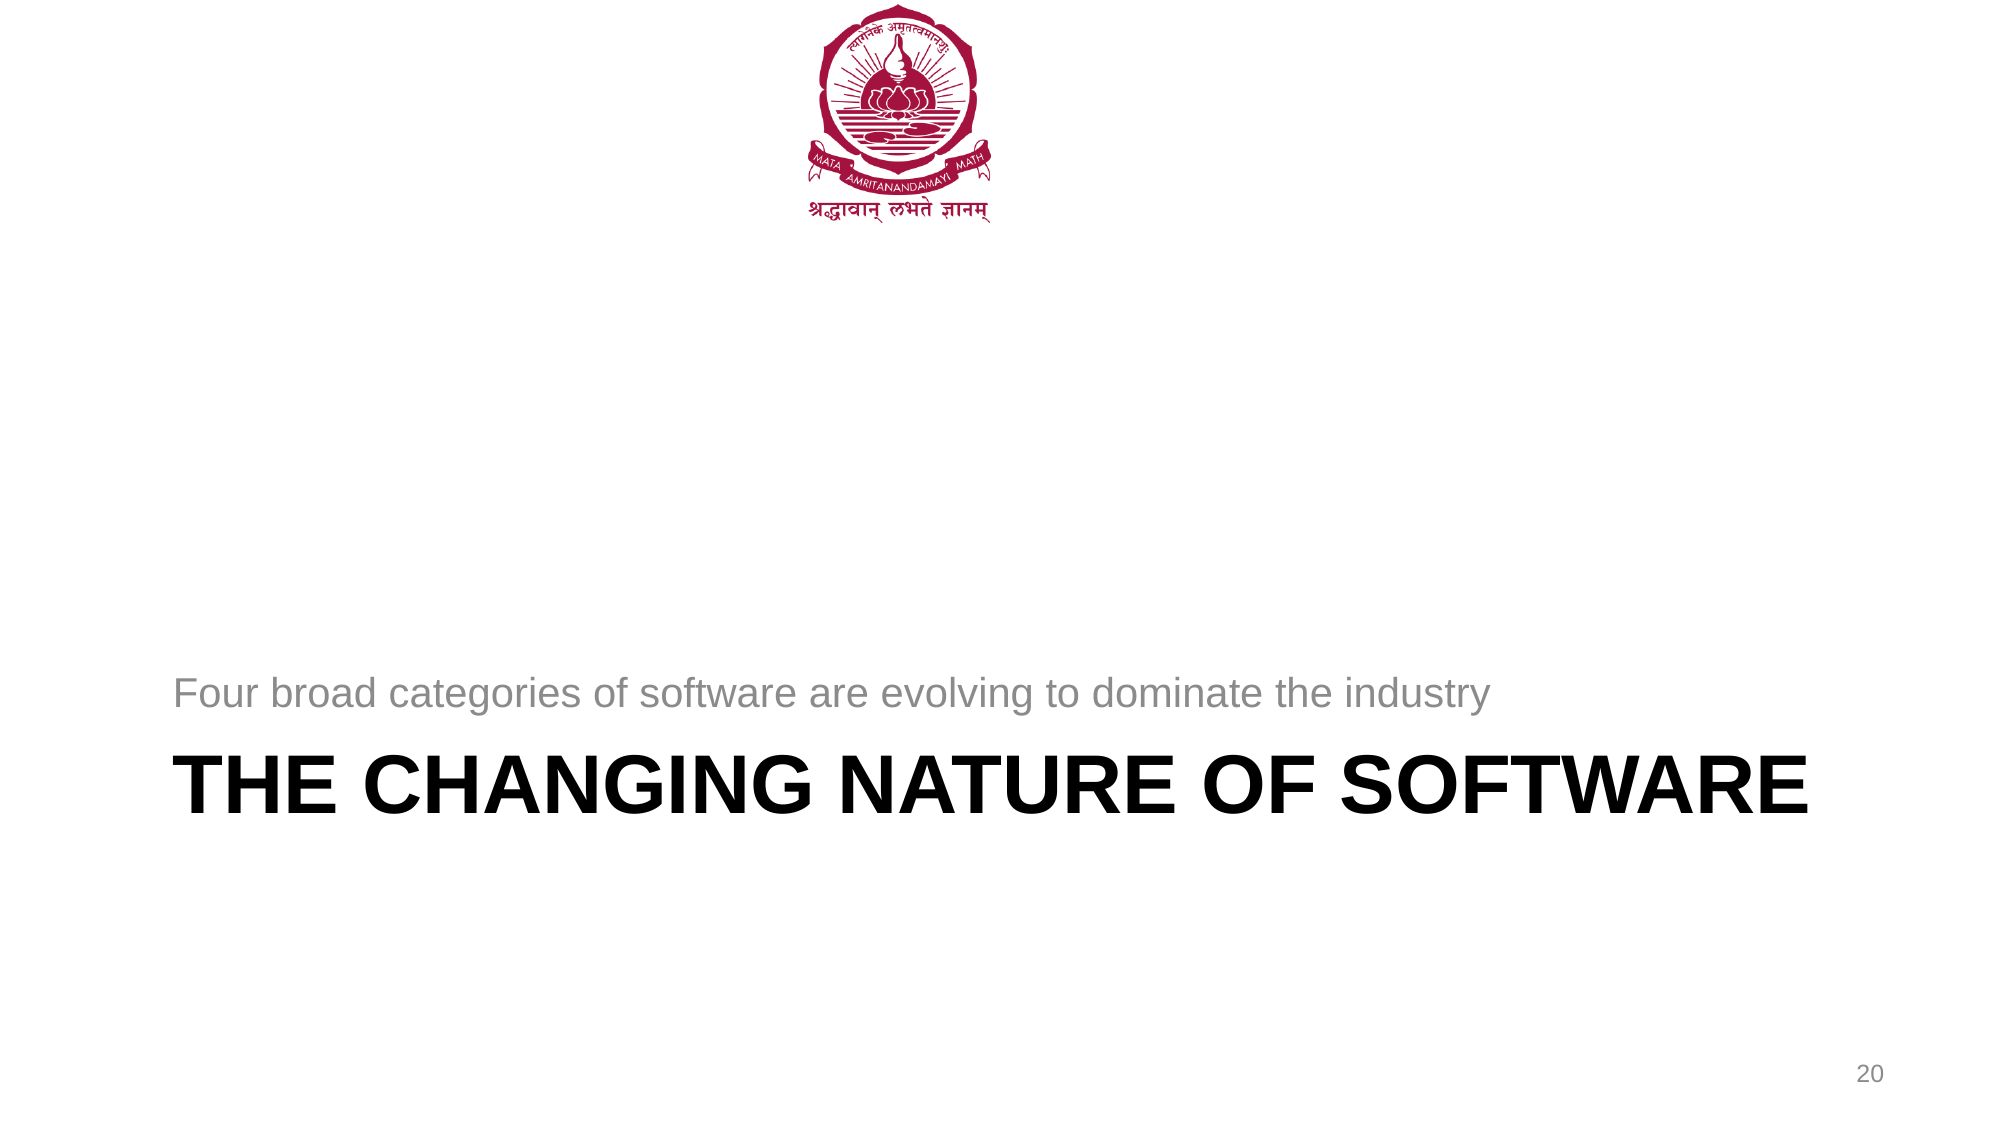

Four broad categories of software are evolving to dominate the industry
# THE CHANGING NATURE OF SOFTWARE

20